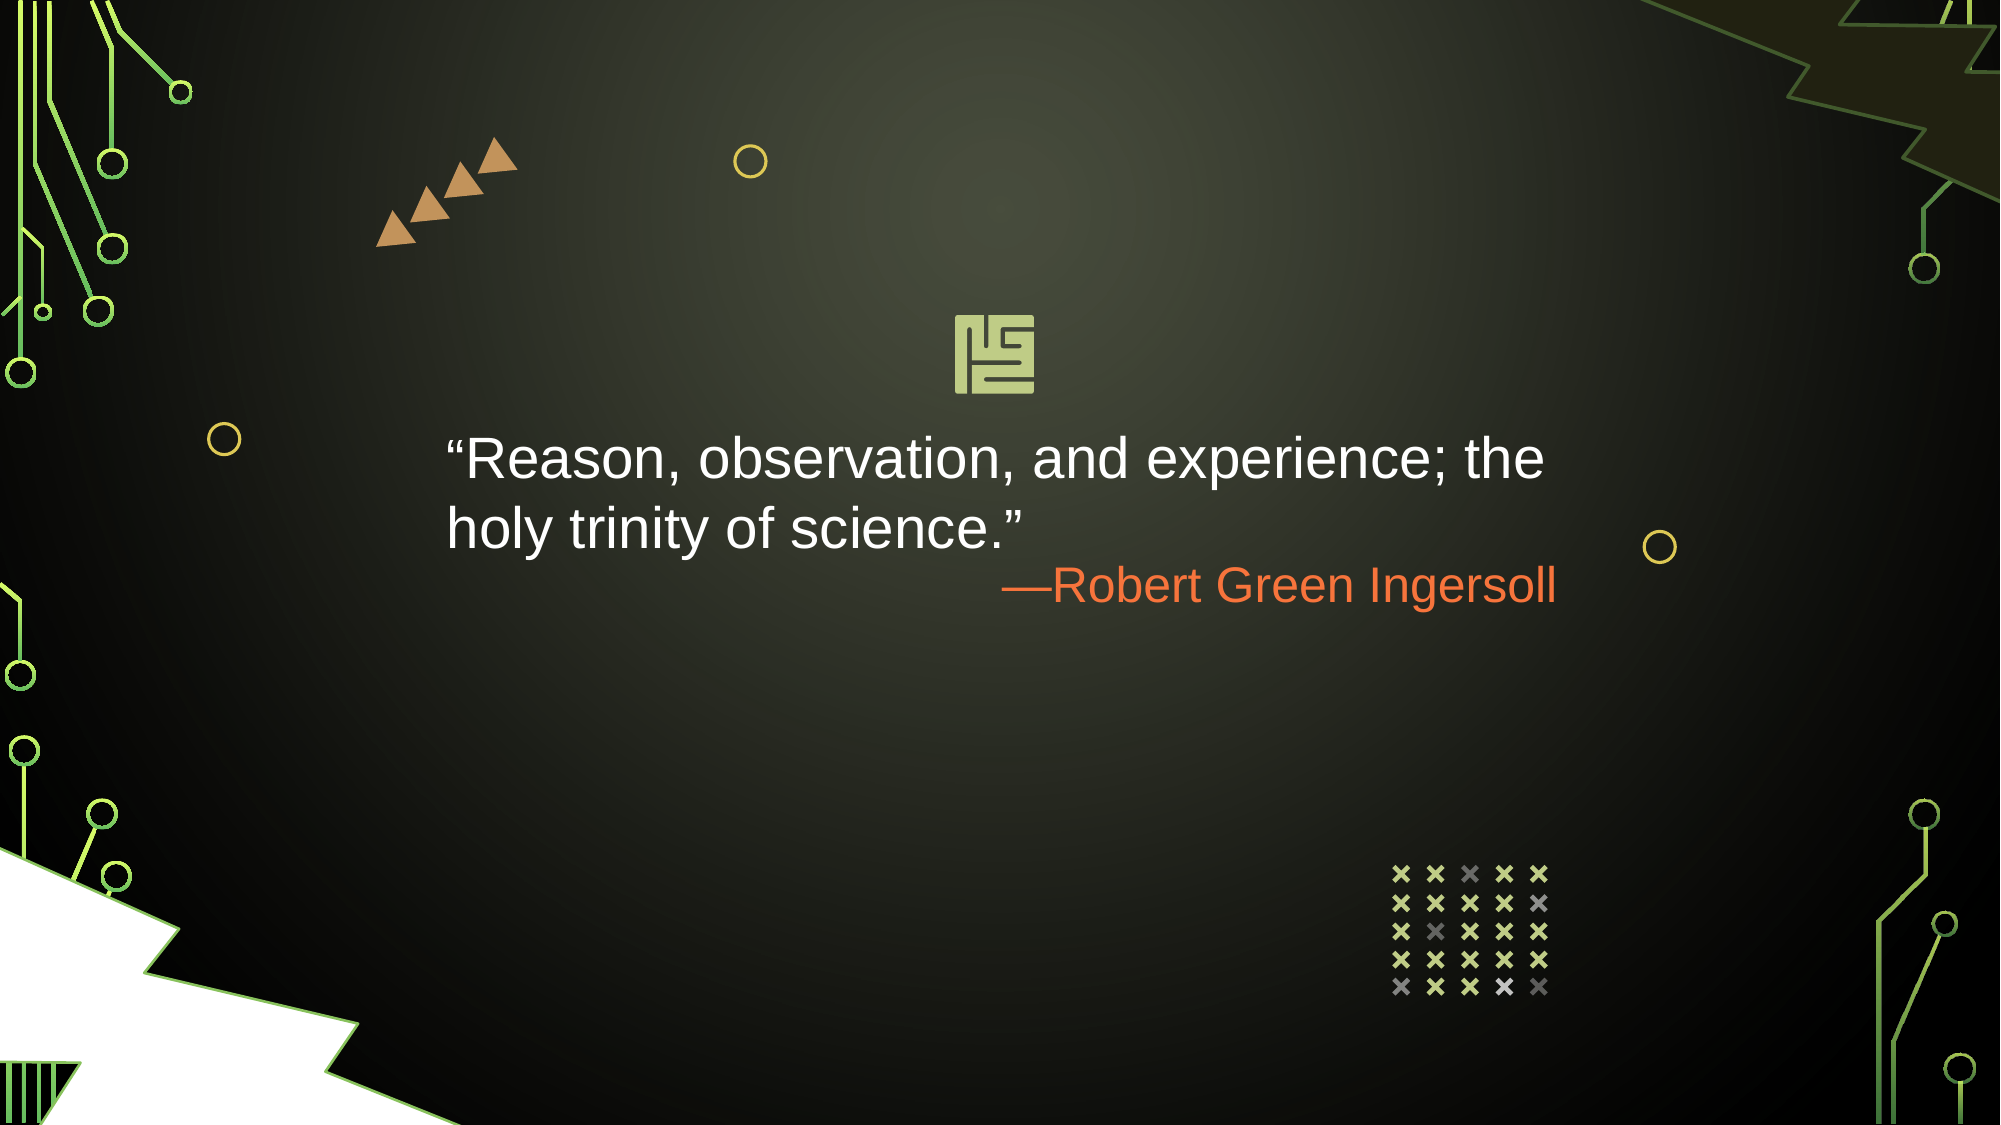

“Reason, observation, and experience; the holy trinity of science.”

—Robert Green Ingersoll